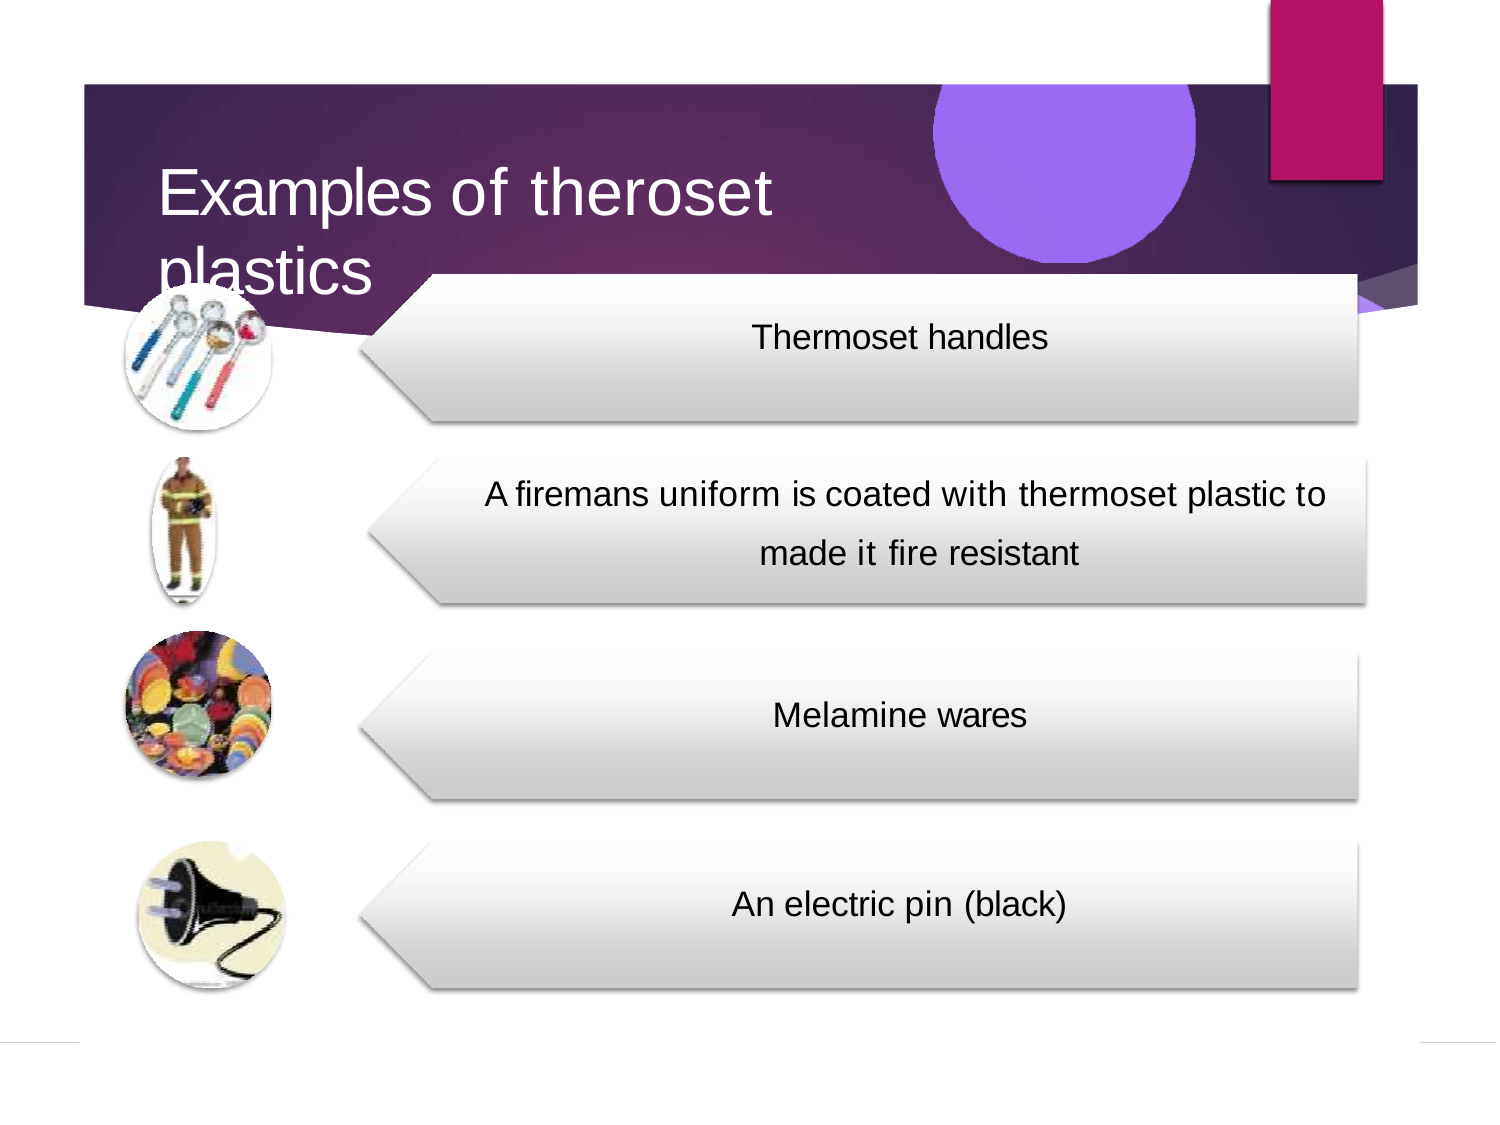

# Examples of theroset plastics

Thermoset handles

A firemans uniform is coated with thermoset plastic to  made it fire resistant

Melamine wares

An electric pin (black)